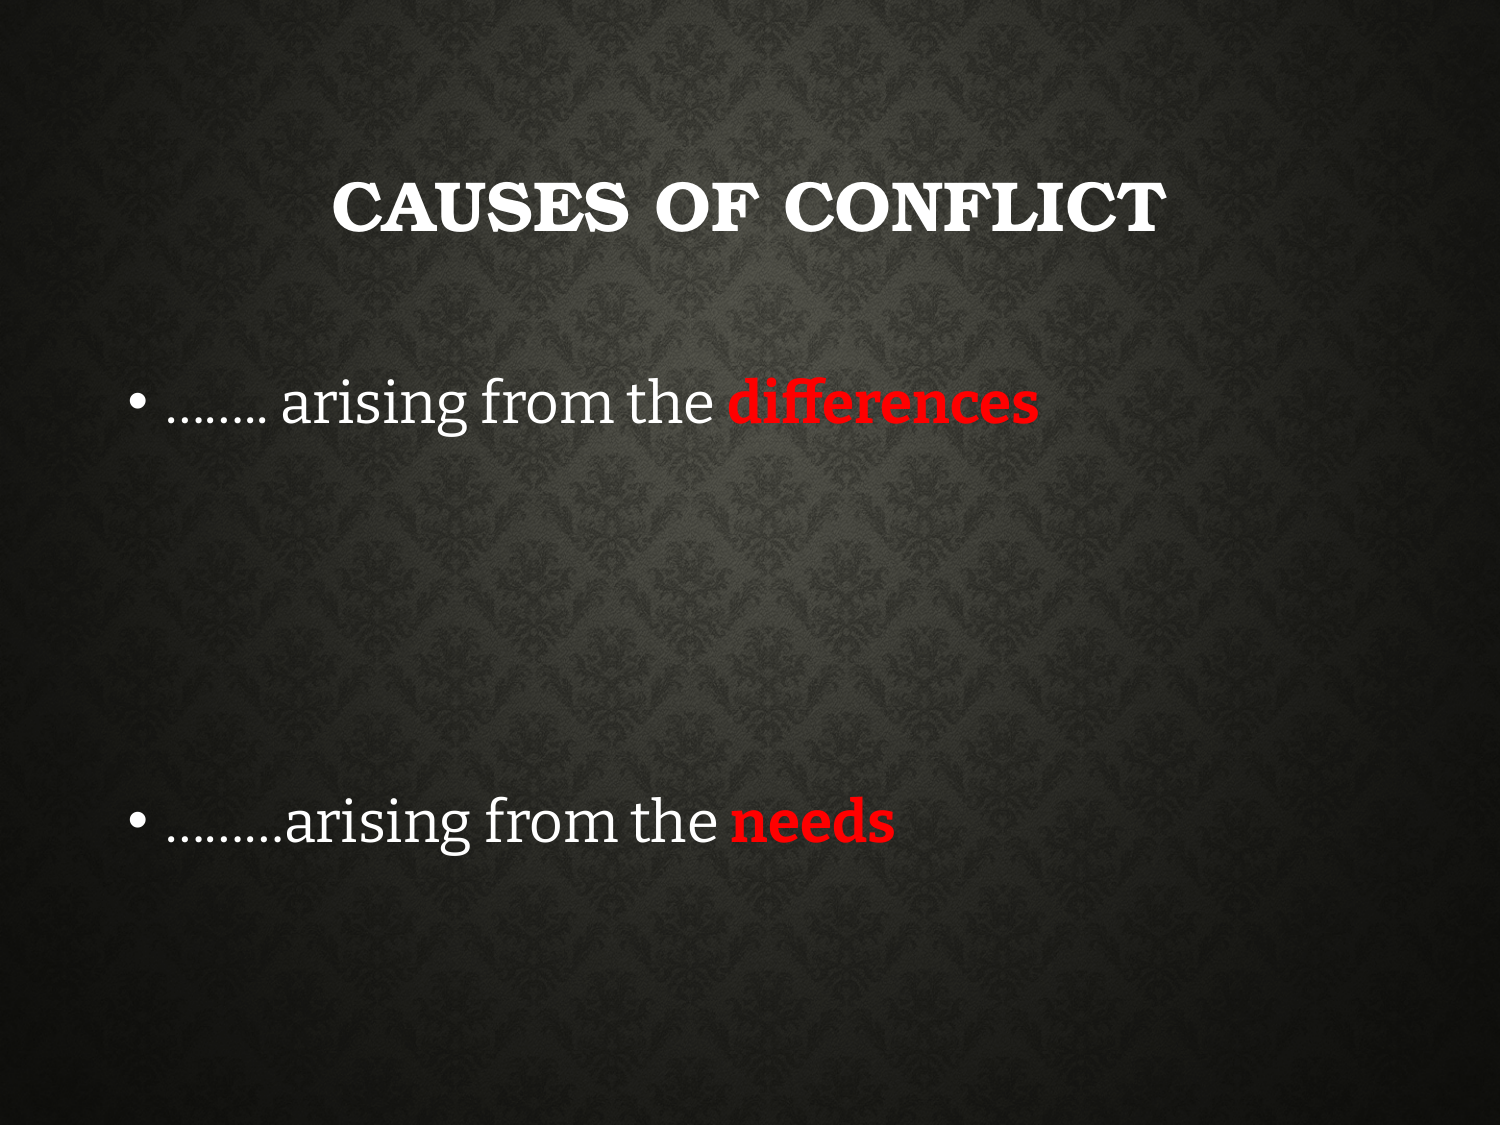

# CAUSES OF CONFLICT
…….. arising from the differences

………arising from the needs